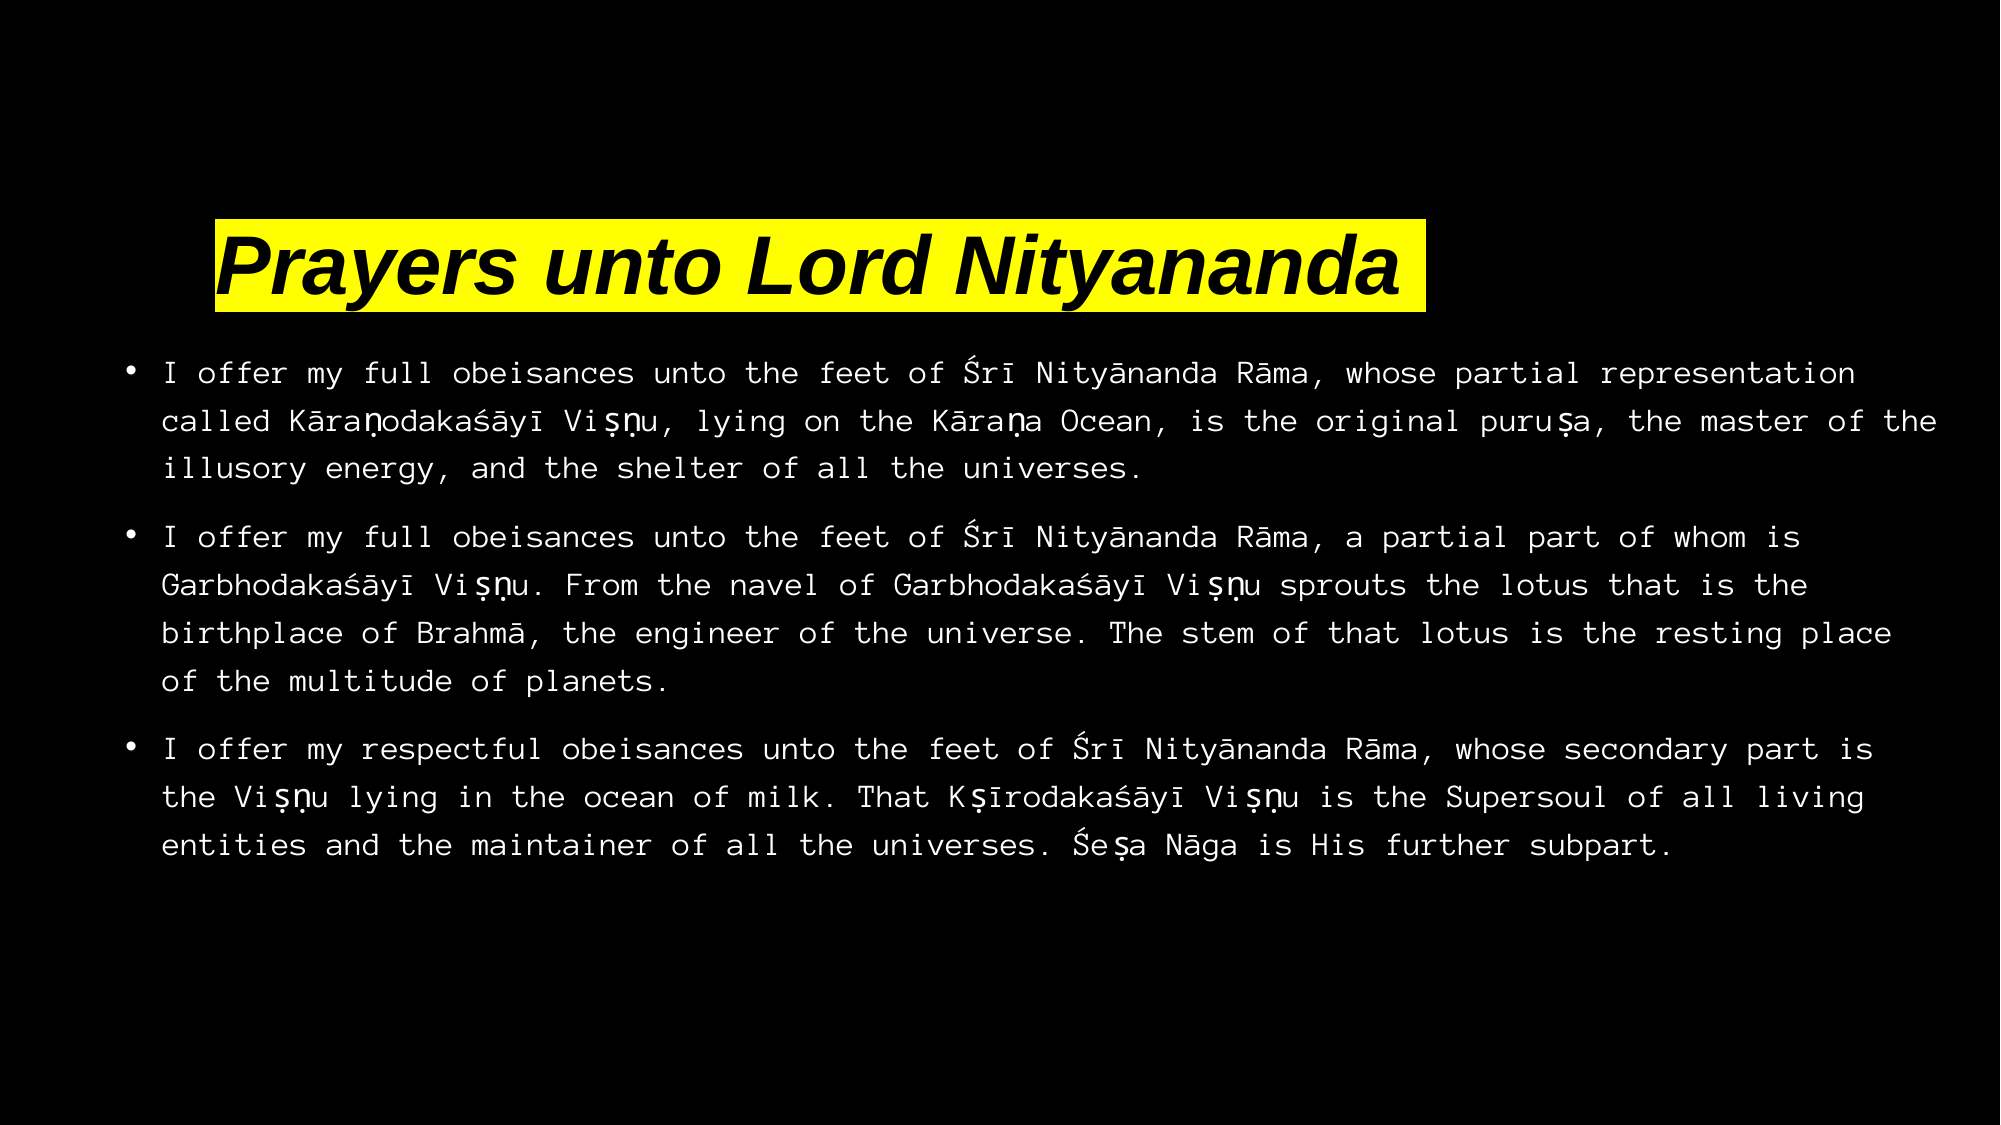

# Prayers unto Lord Nityananda
I offer my full obeisances unto the feet of Śrī Nityānanda Rāma, whose partial representation called Kāraṇodakaśāyī Viṣṇu, lying on the Kāraṇa Ocean, is the original puruṣa, the master of the illusory energy, and the shelter of all the universes.
I offer my full obeisances unto the feet of Śrī Nityānanda Rāma, a partial part of whom is Garbhodakaśāyī Viṣṇu. From the navel of Garbhodakaśāyī Viṣṇu sprouts the lotus that is the birthplace of Brahmā, the engineer of the universe. The stem of that lotus is the resting place of the multitude of planets.
I offer my respectful obeisances unto the feet of Śrī Nityānanda Rāma, whose secondary part is the Viṣṇu lying in the ocean of milk. That Kṣīrodakaśāyī Viṣṇu is the Supersoul of all living entities and the maintainer of all the universes. Śeṣa Nāga is His further subpart.